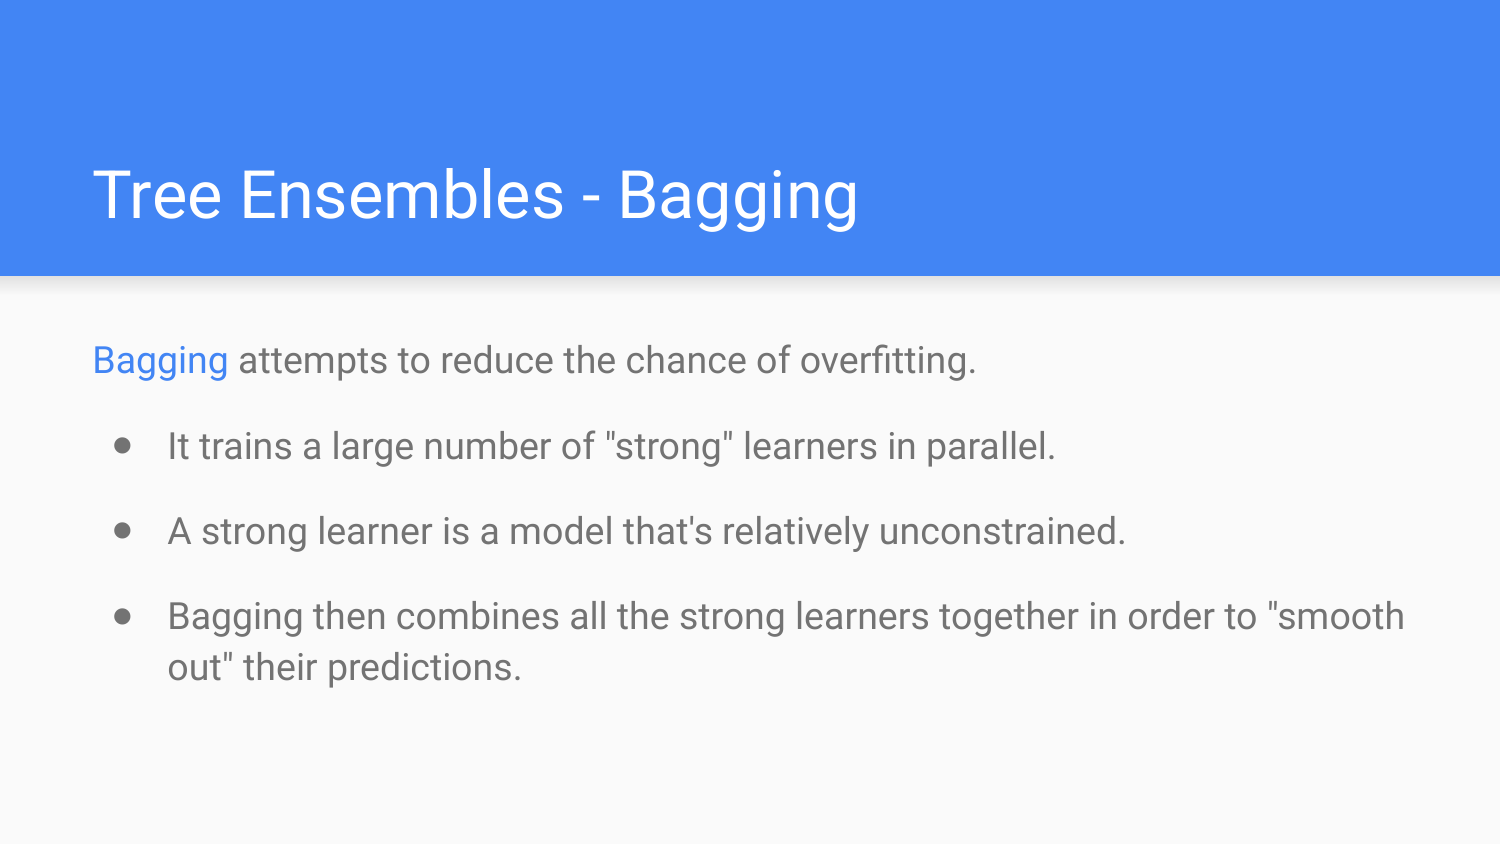

# Tree Ensembles - Bagging
Bagging attempts to reduce the chance of overfitting.
It trains a large number of "strong" learners in parallel.
A strong learner is a model that's relatively unconstrained.
Bagging then combines all the strong learners together in order to "smooth out" their predictions.